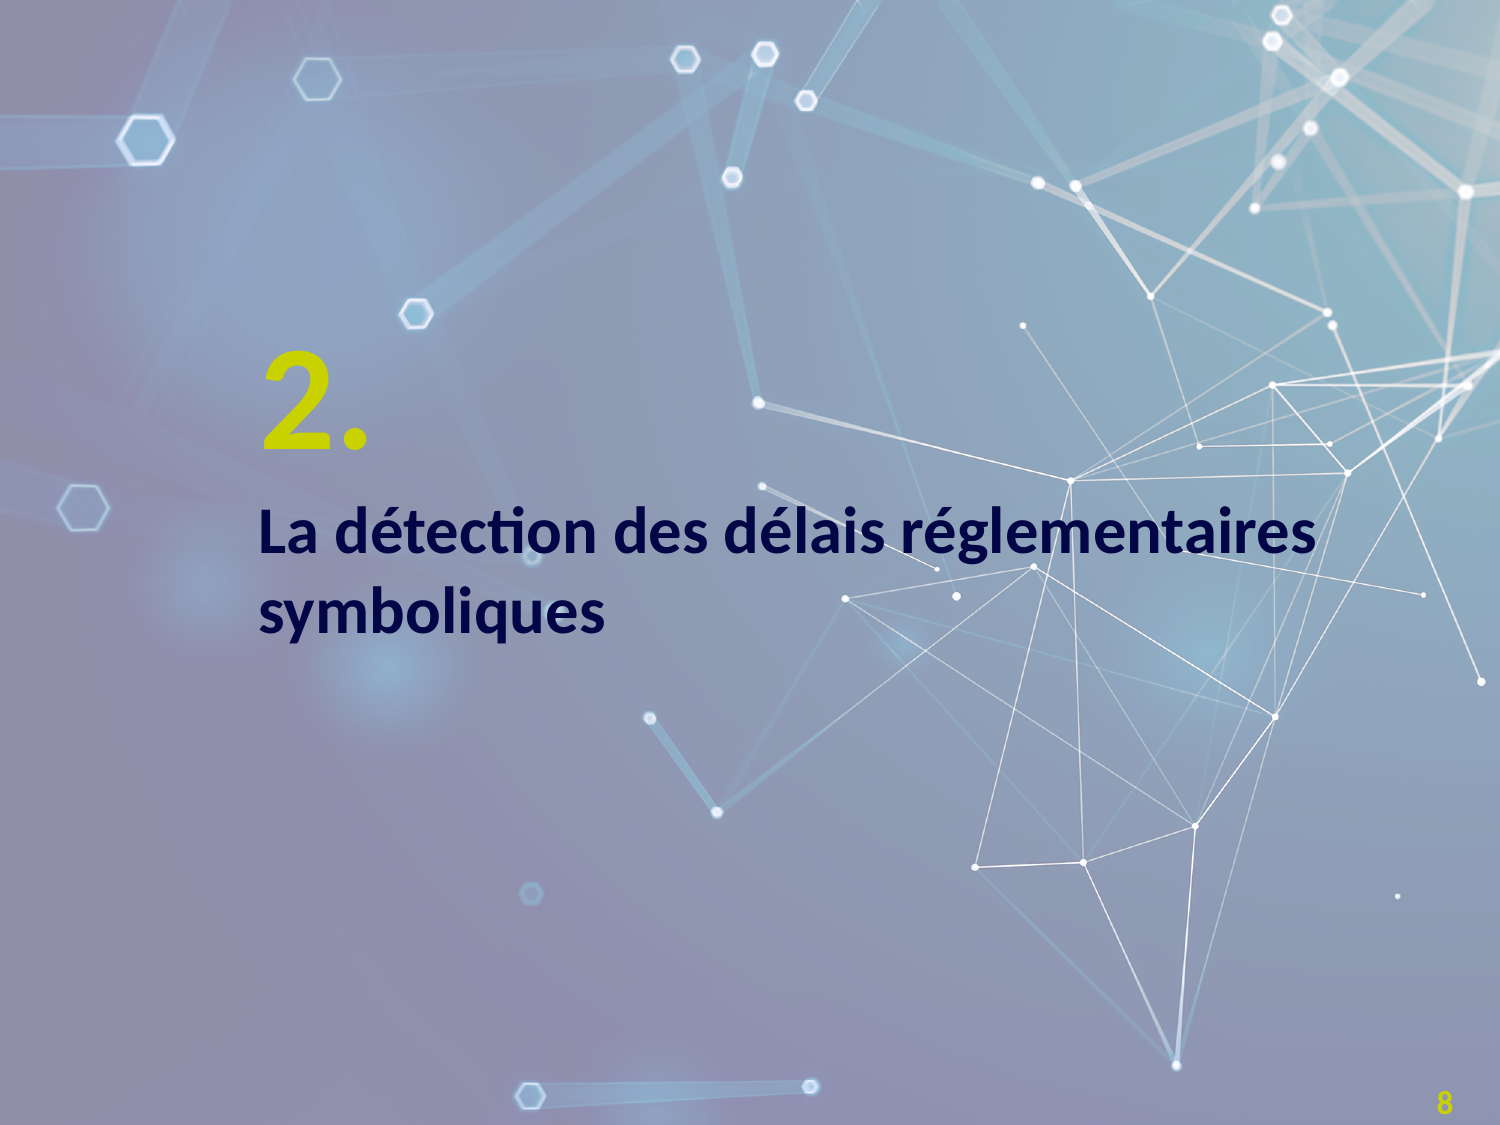

2.
La détection des délais réglementaires symboliques